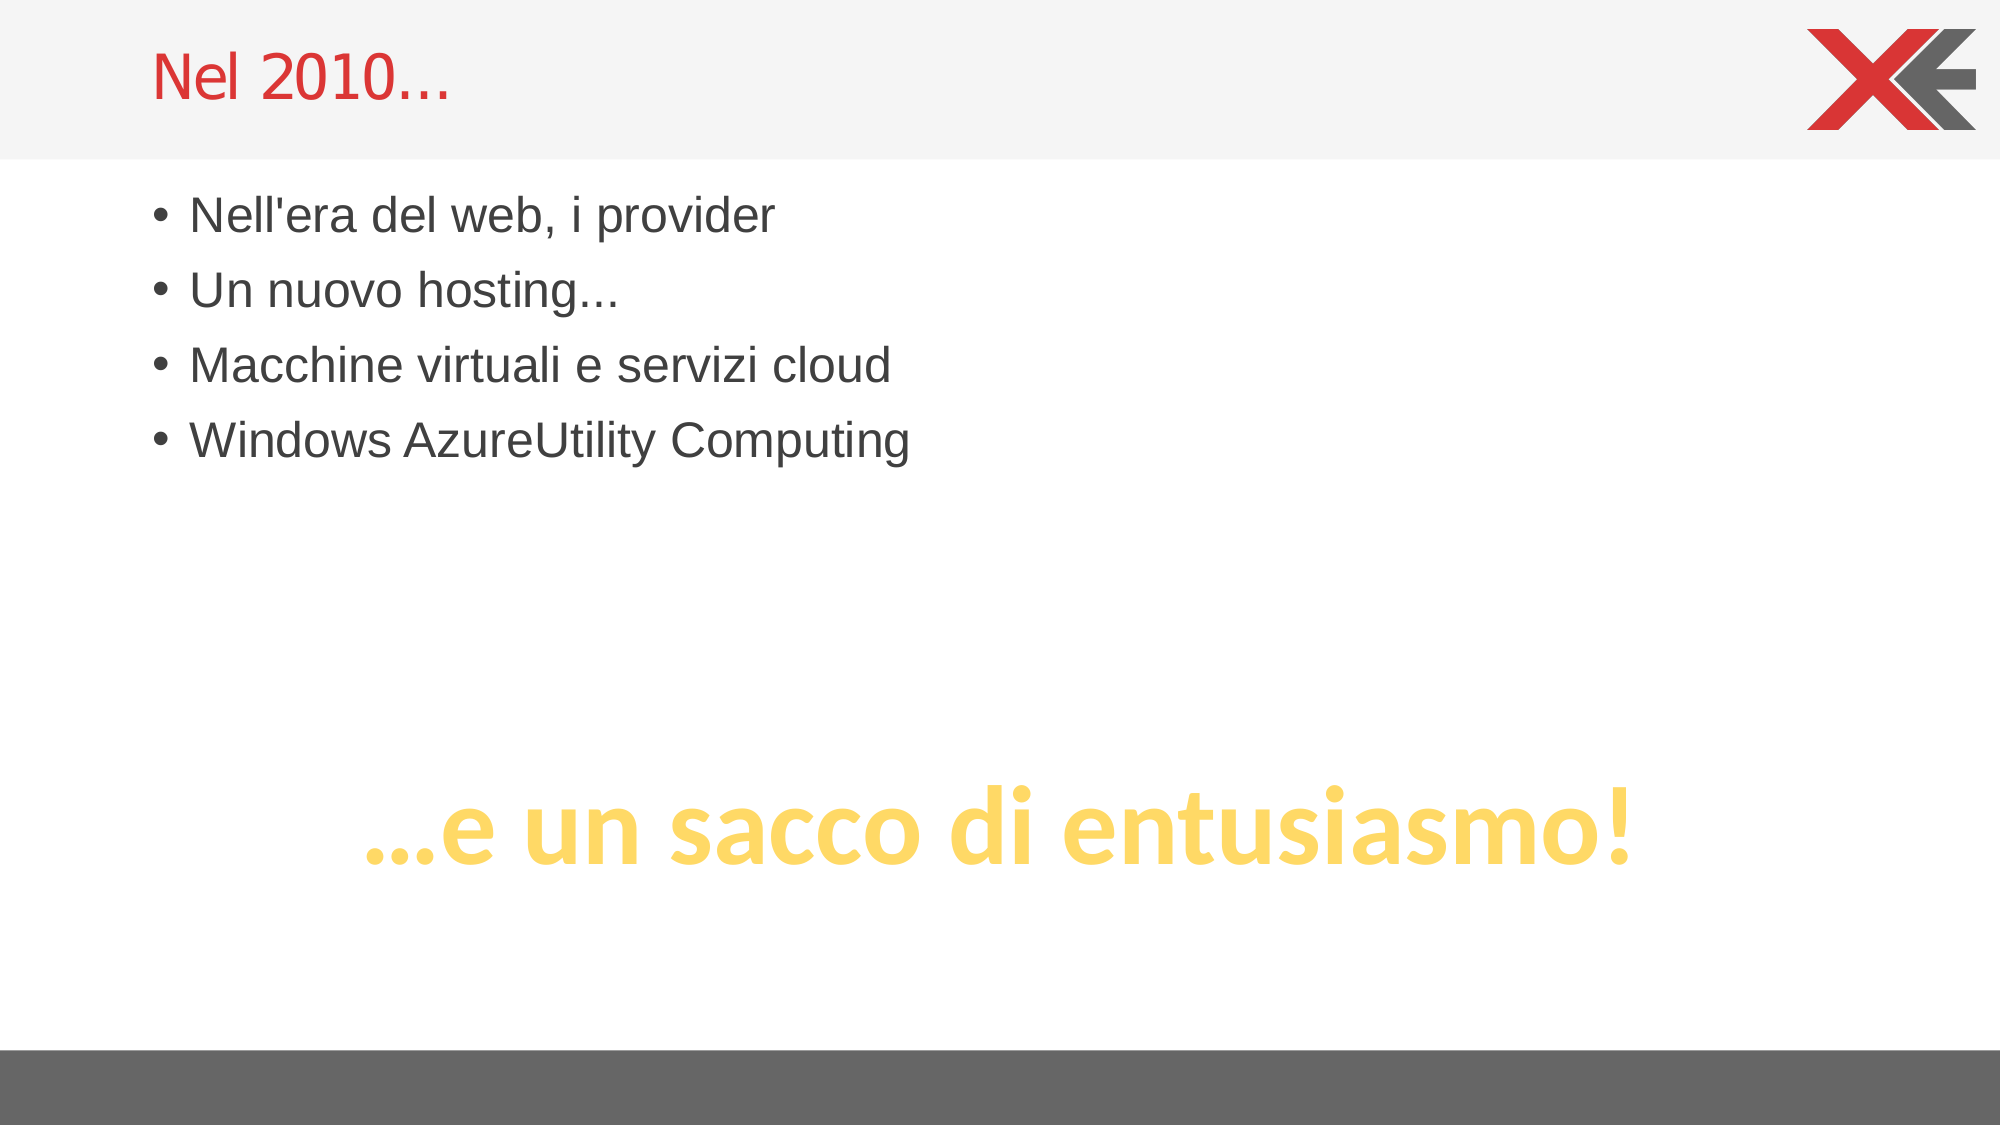

# Nel 2010...
Nell'era del web, i provider
Un nuovo hosting...
Macchine virtuali e servizi cloud
Windows AzureUtility Computing

…e un sacco di entusiasmo!